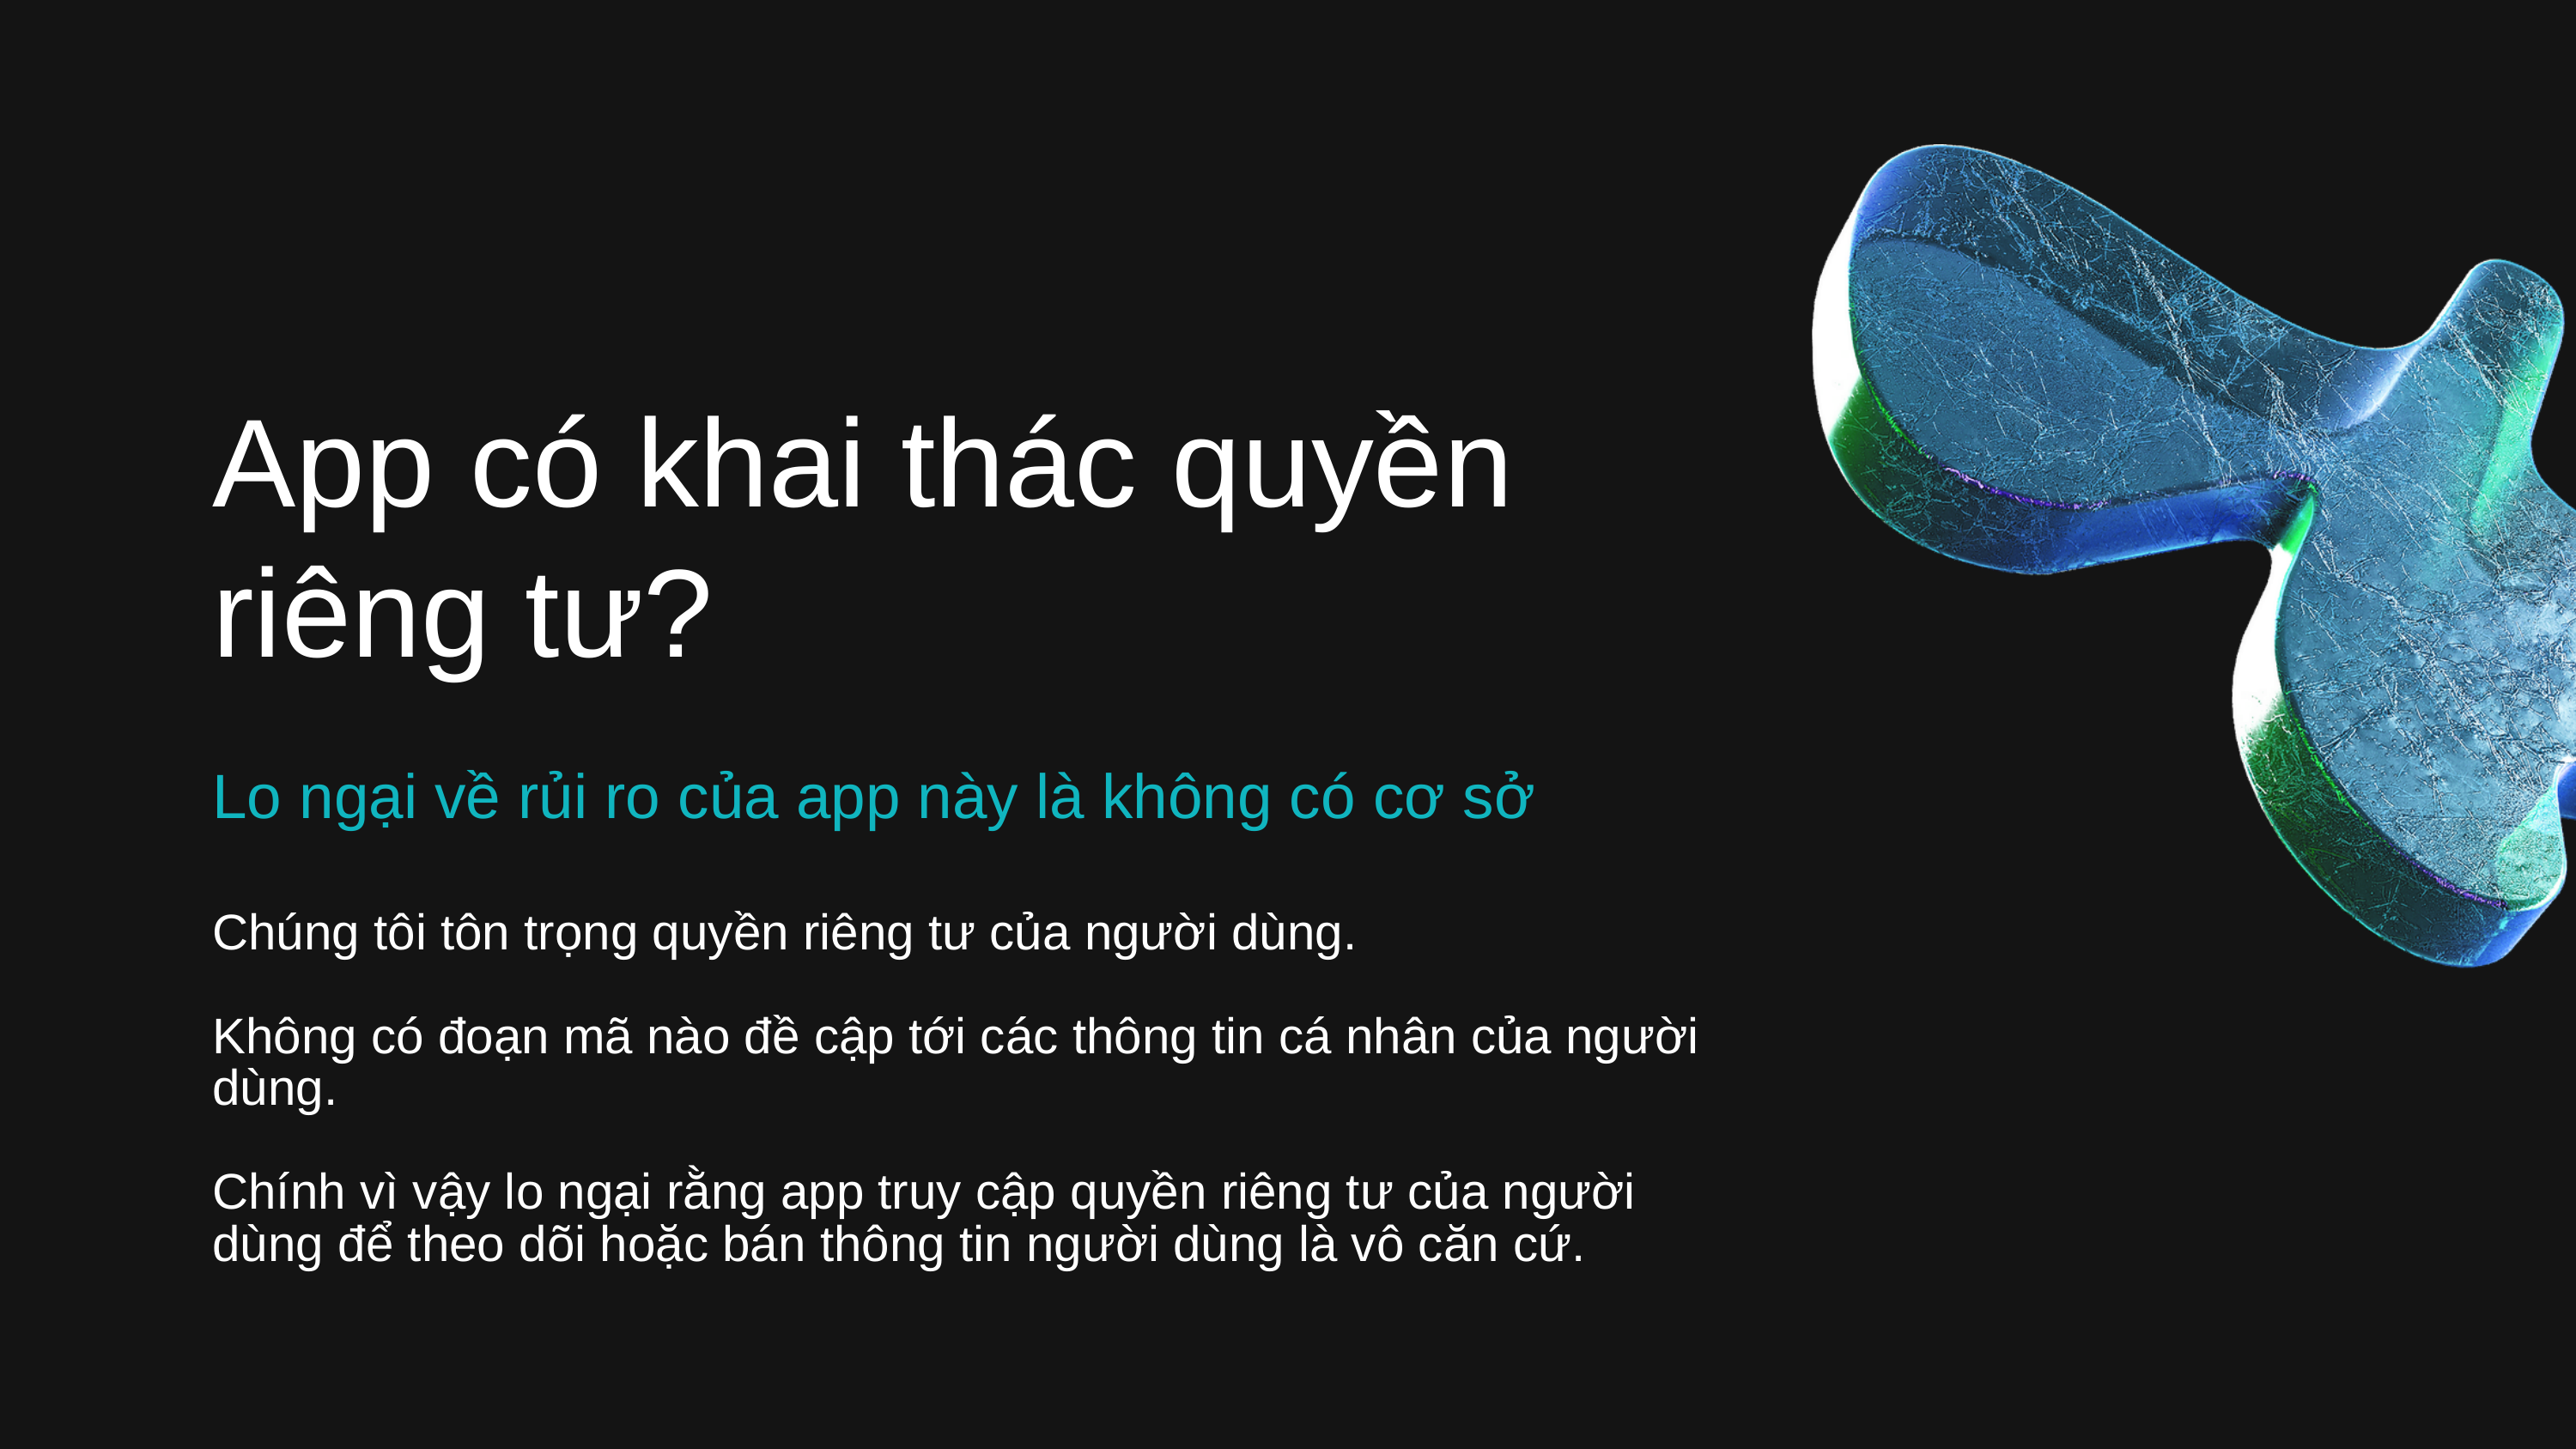

App có khai thác quyền riêng tư?
Lo ngại về rủi ro của app này là không có cơ sở
Chúng tôi tôn trọng quyền riêng tư của người dùng.

Không có đoạn mã nào đề cập tới các thông tin cá nhân của người dùng.

Chính vì vậy lo ngại rằng app truy cập quyền riêng tư của người dùng để theo dõi hoặc bán thông tin người dùng là vô căn cứ.